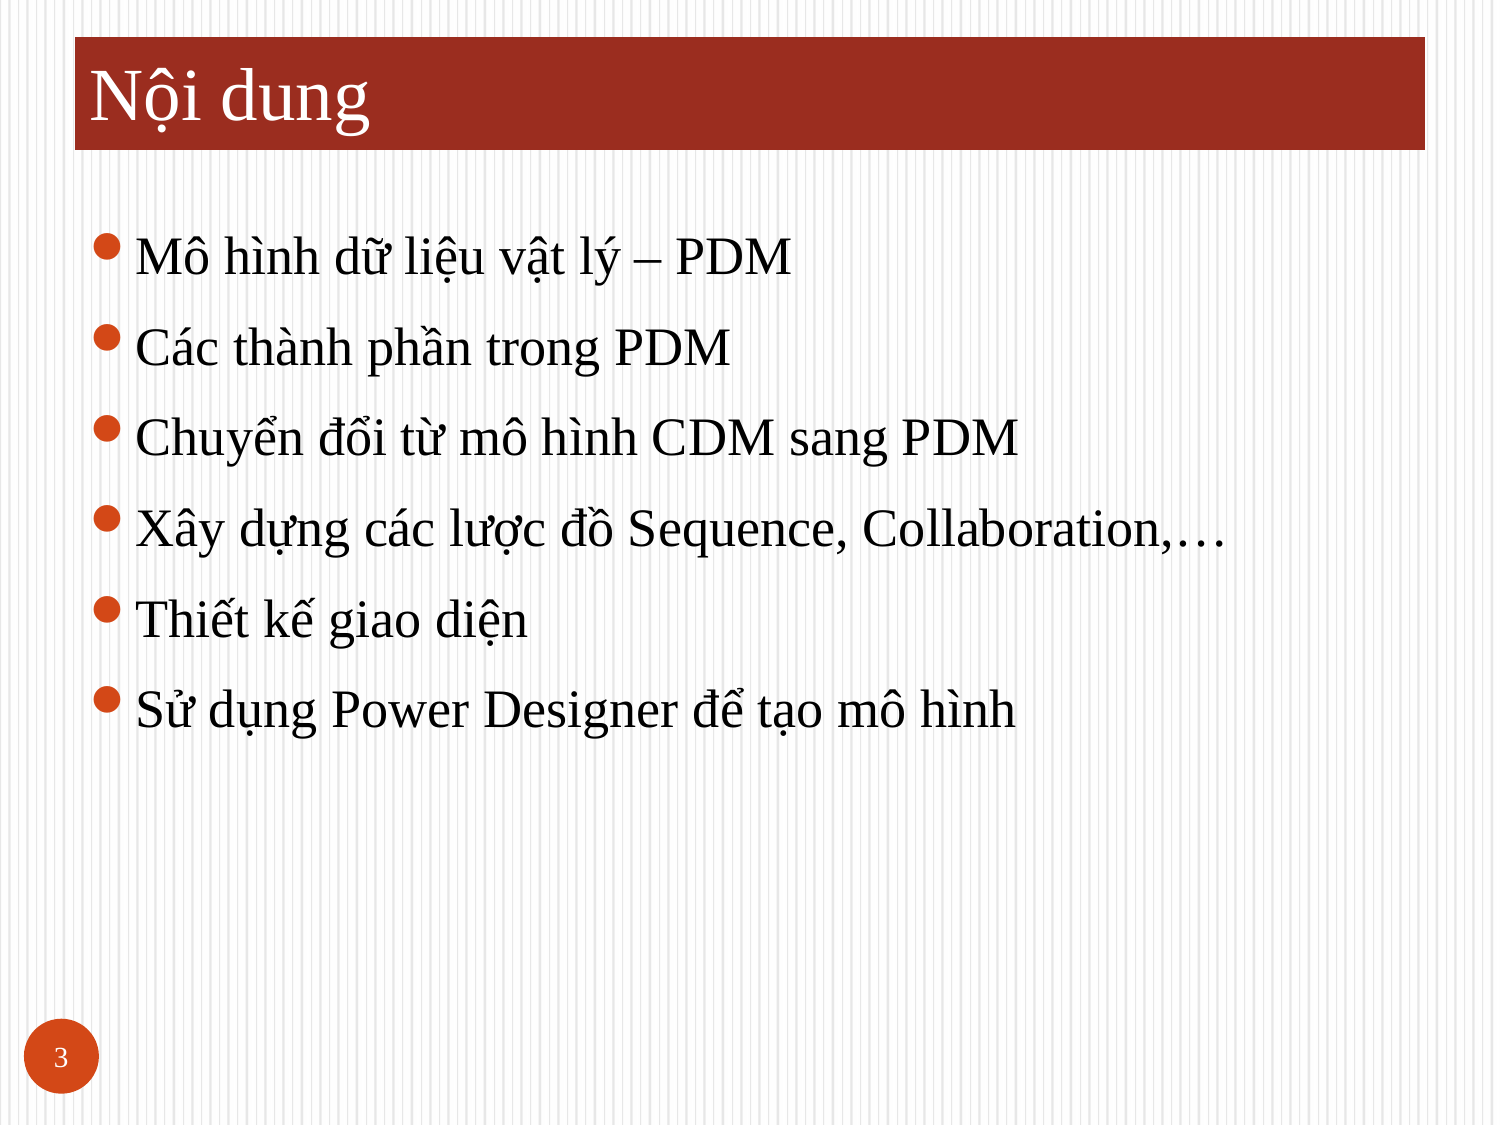

# Nội dung
Mô hình dữ liệu vật lý – PDM
Các thành phần trong PDM
Chuyển đổi từ mô hình CDM sang PDM
Xây dựng các lược đồ Sequence, Collaboration,…
Thiết kế giao diện
Sử dụng Power Designer để tạo mô hình

3